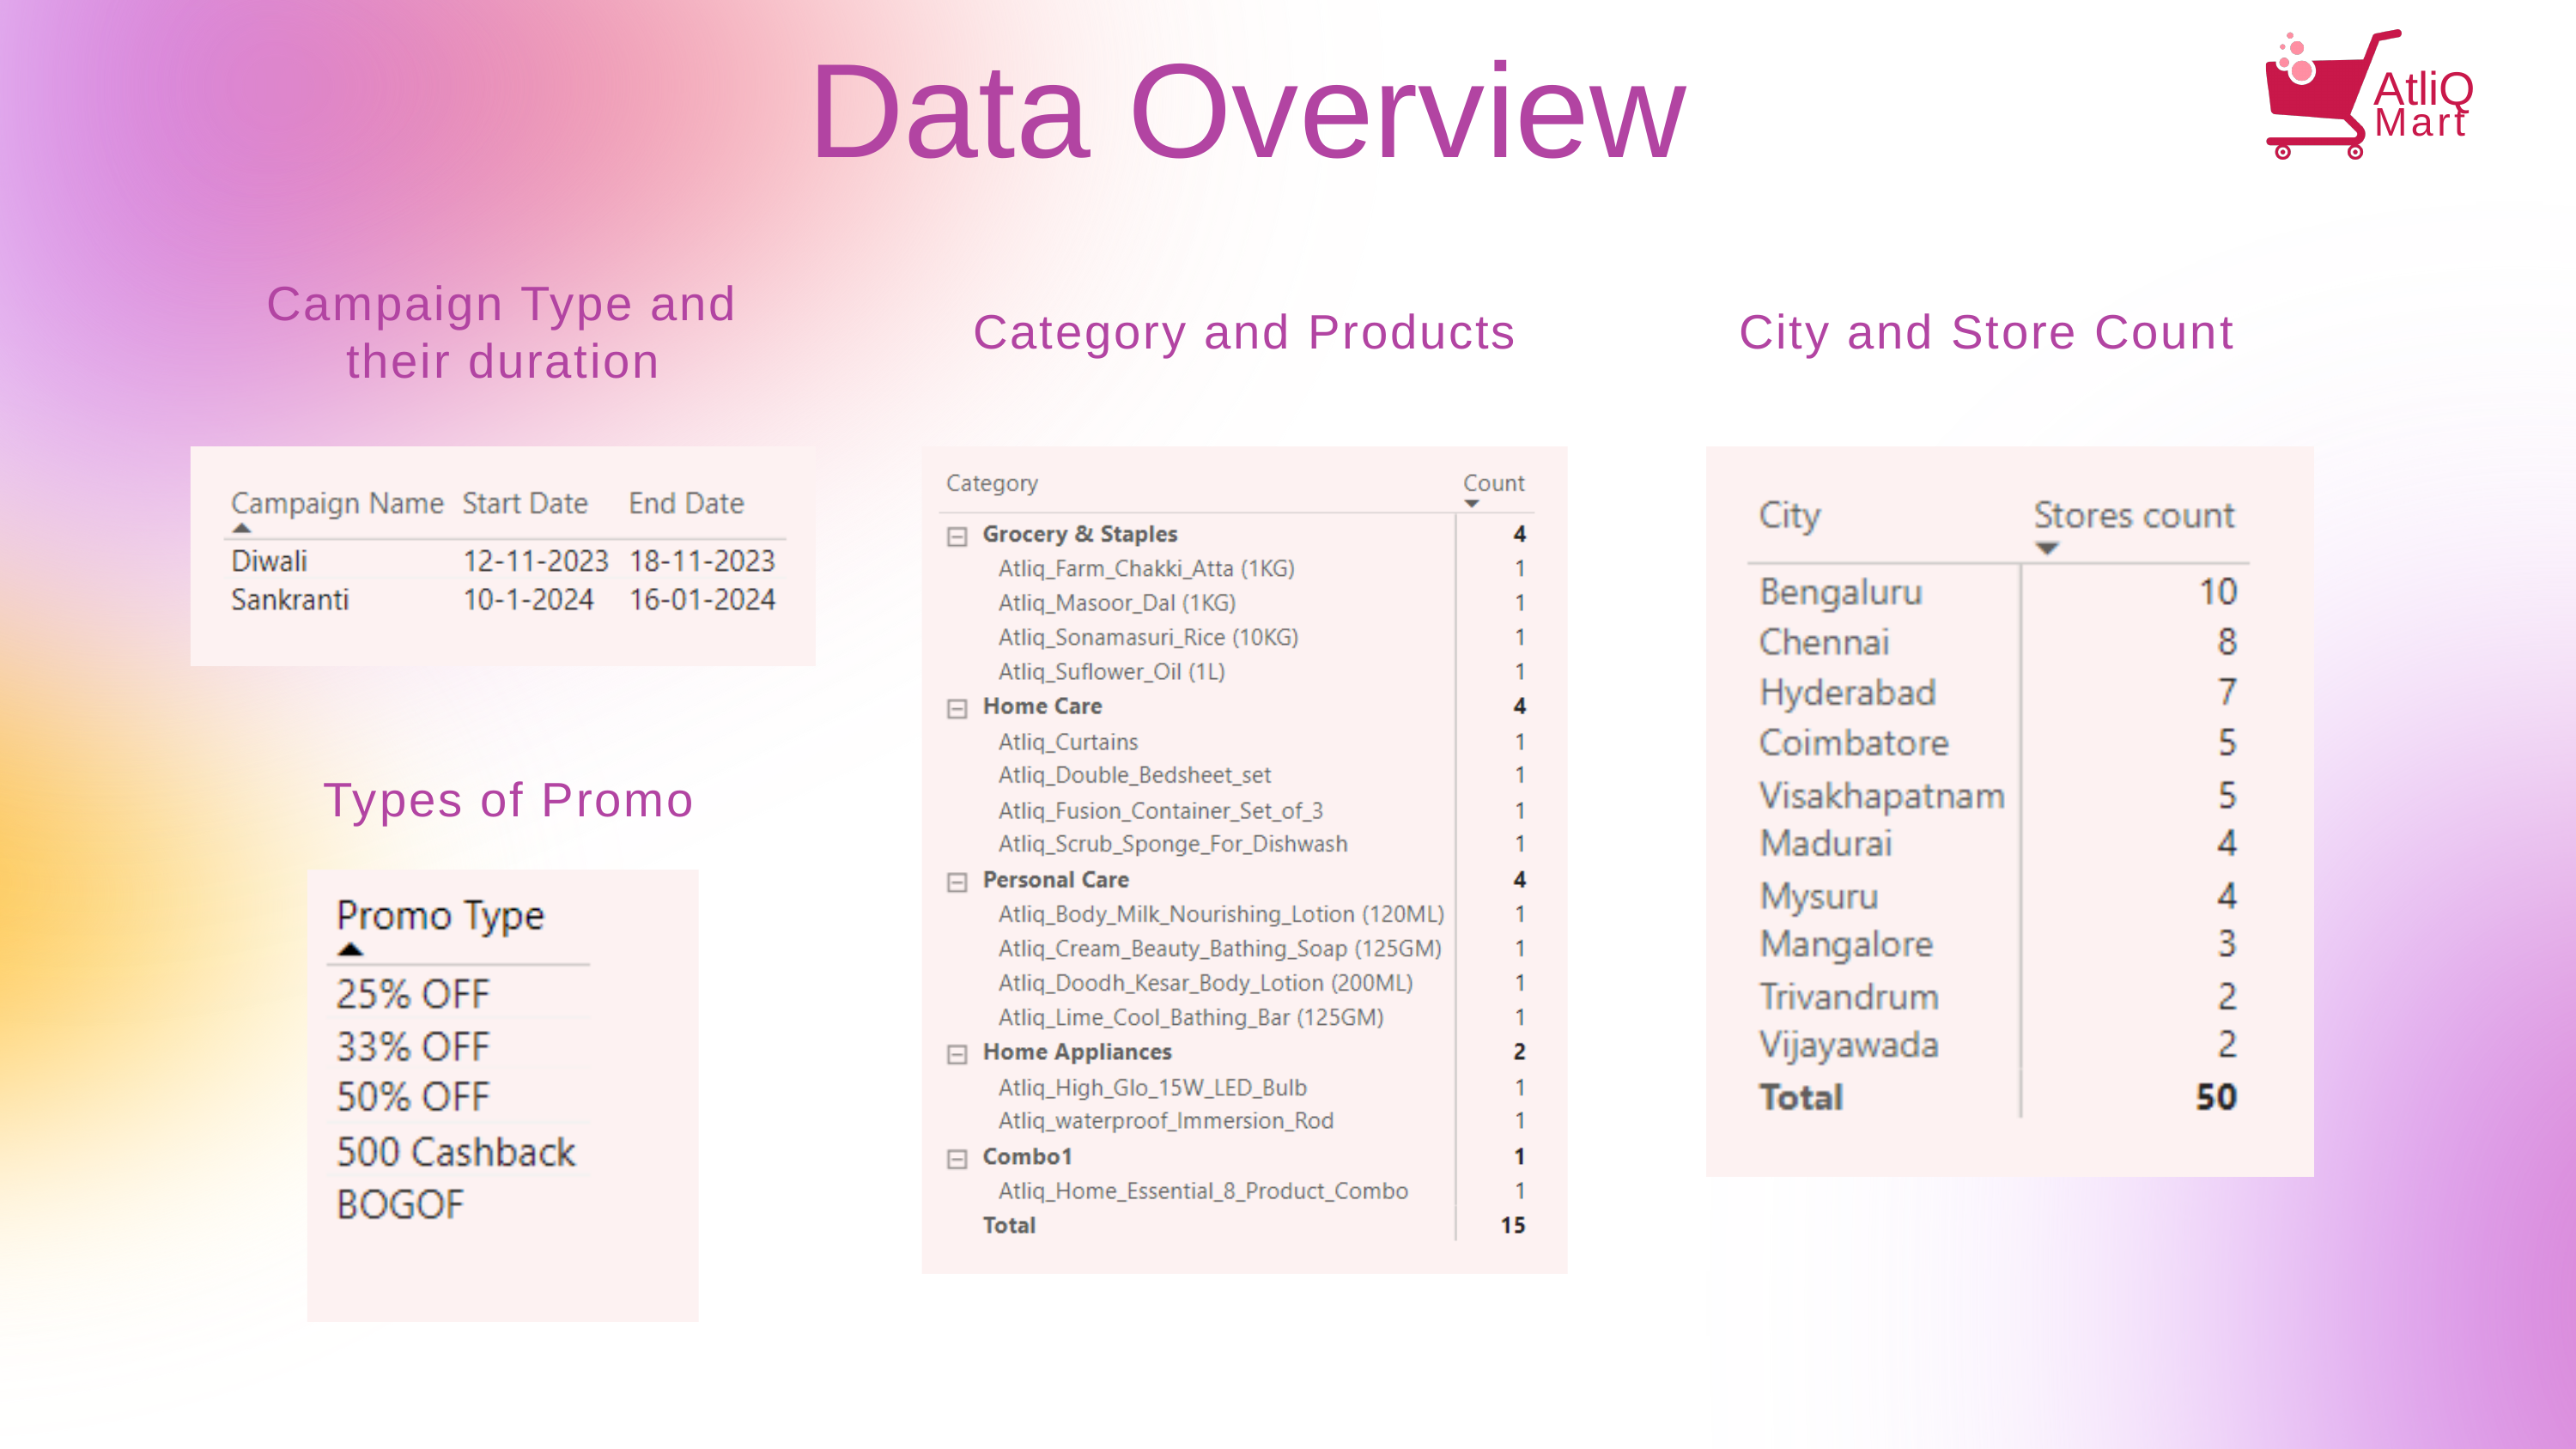

Data Overview

AtliQ
Mart

Campaign Type and their duration

Category and Products
City and Store Count

Types of Promo